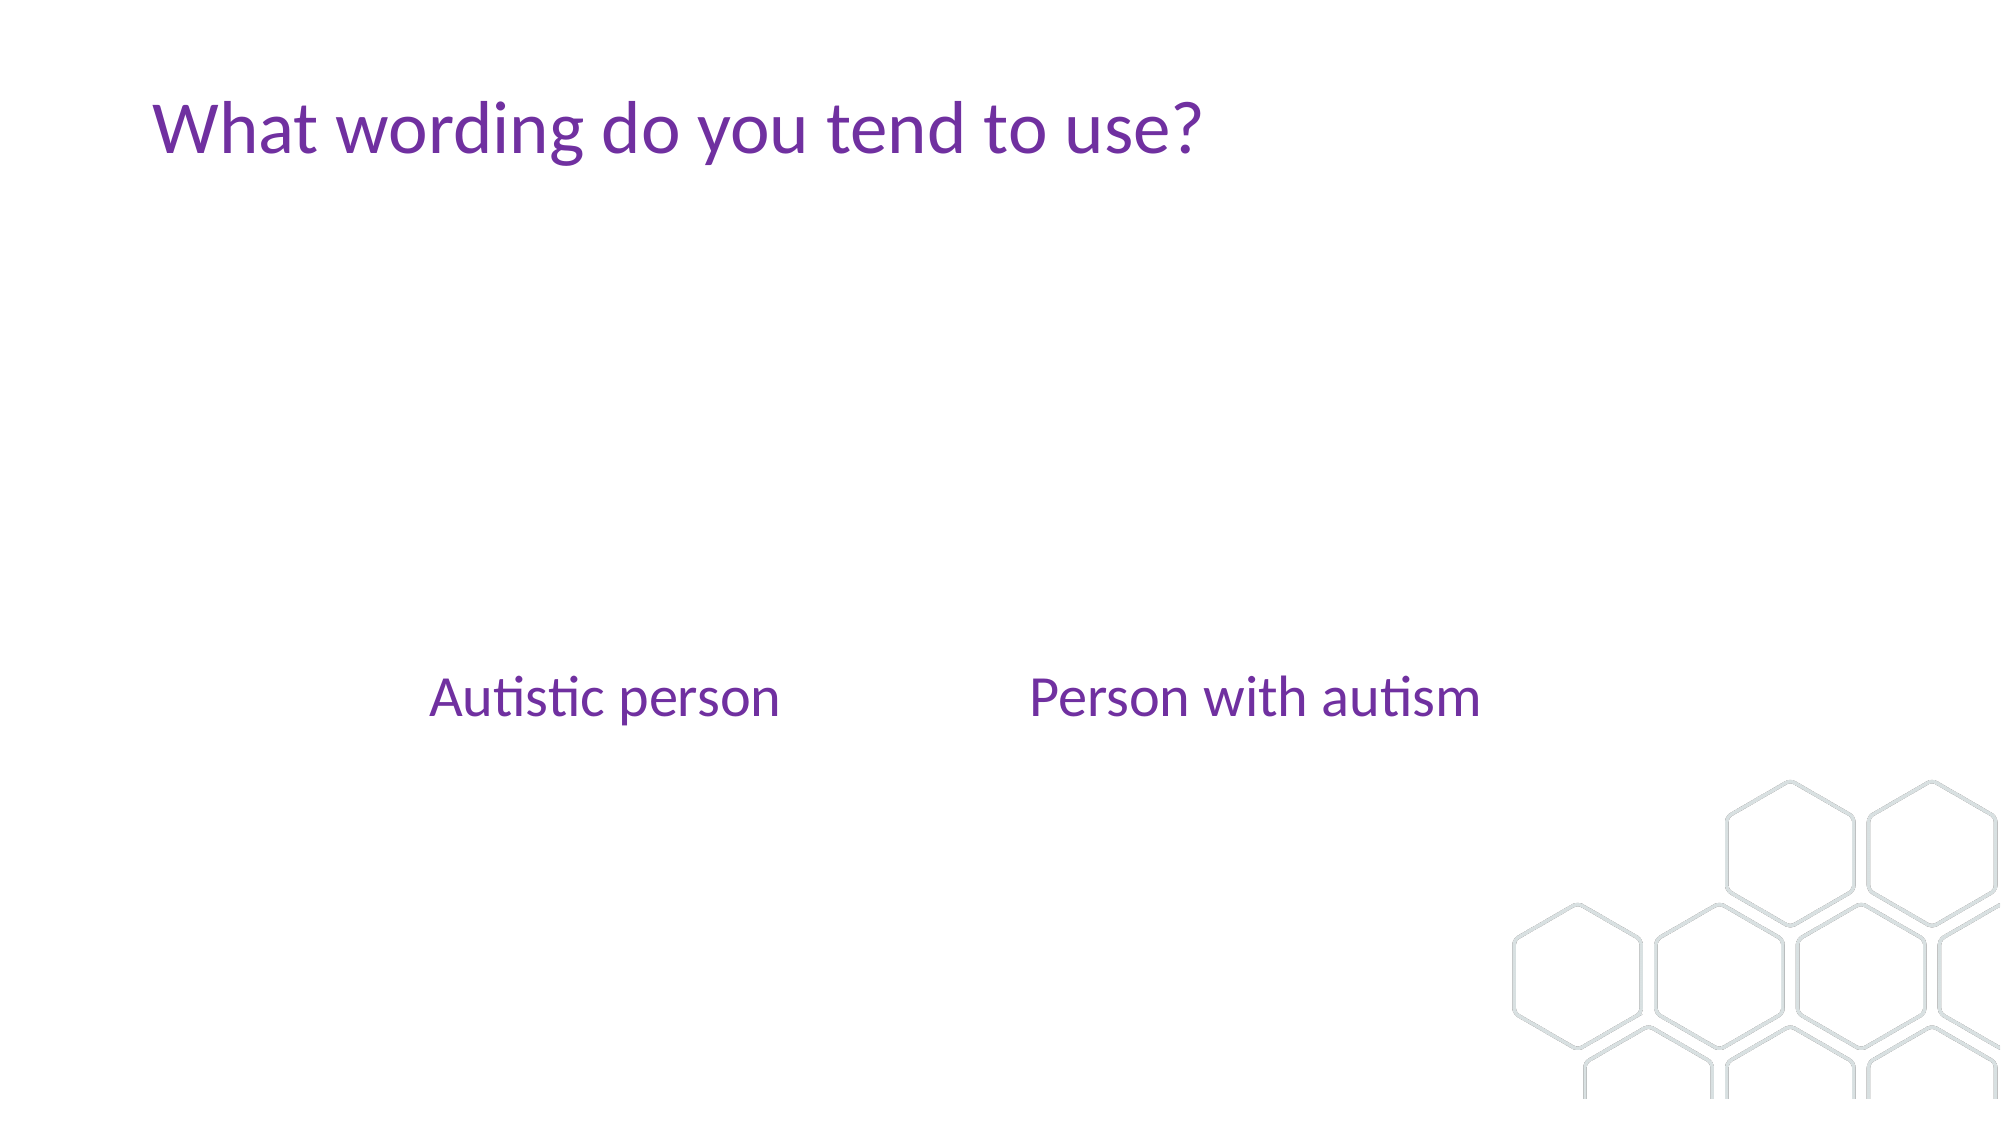

# What wording do you tend to use?
Autistic person		Person with autism